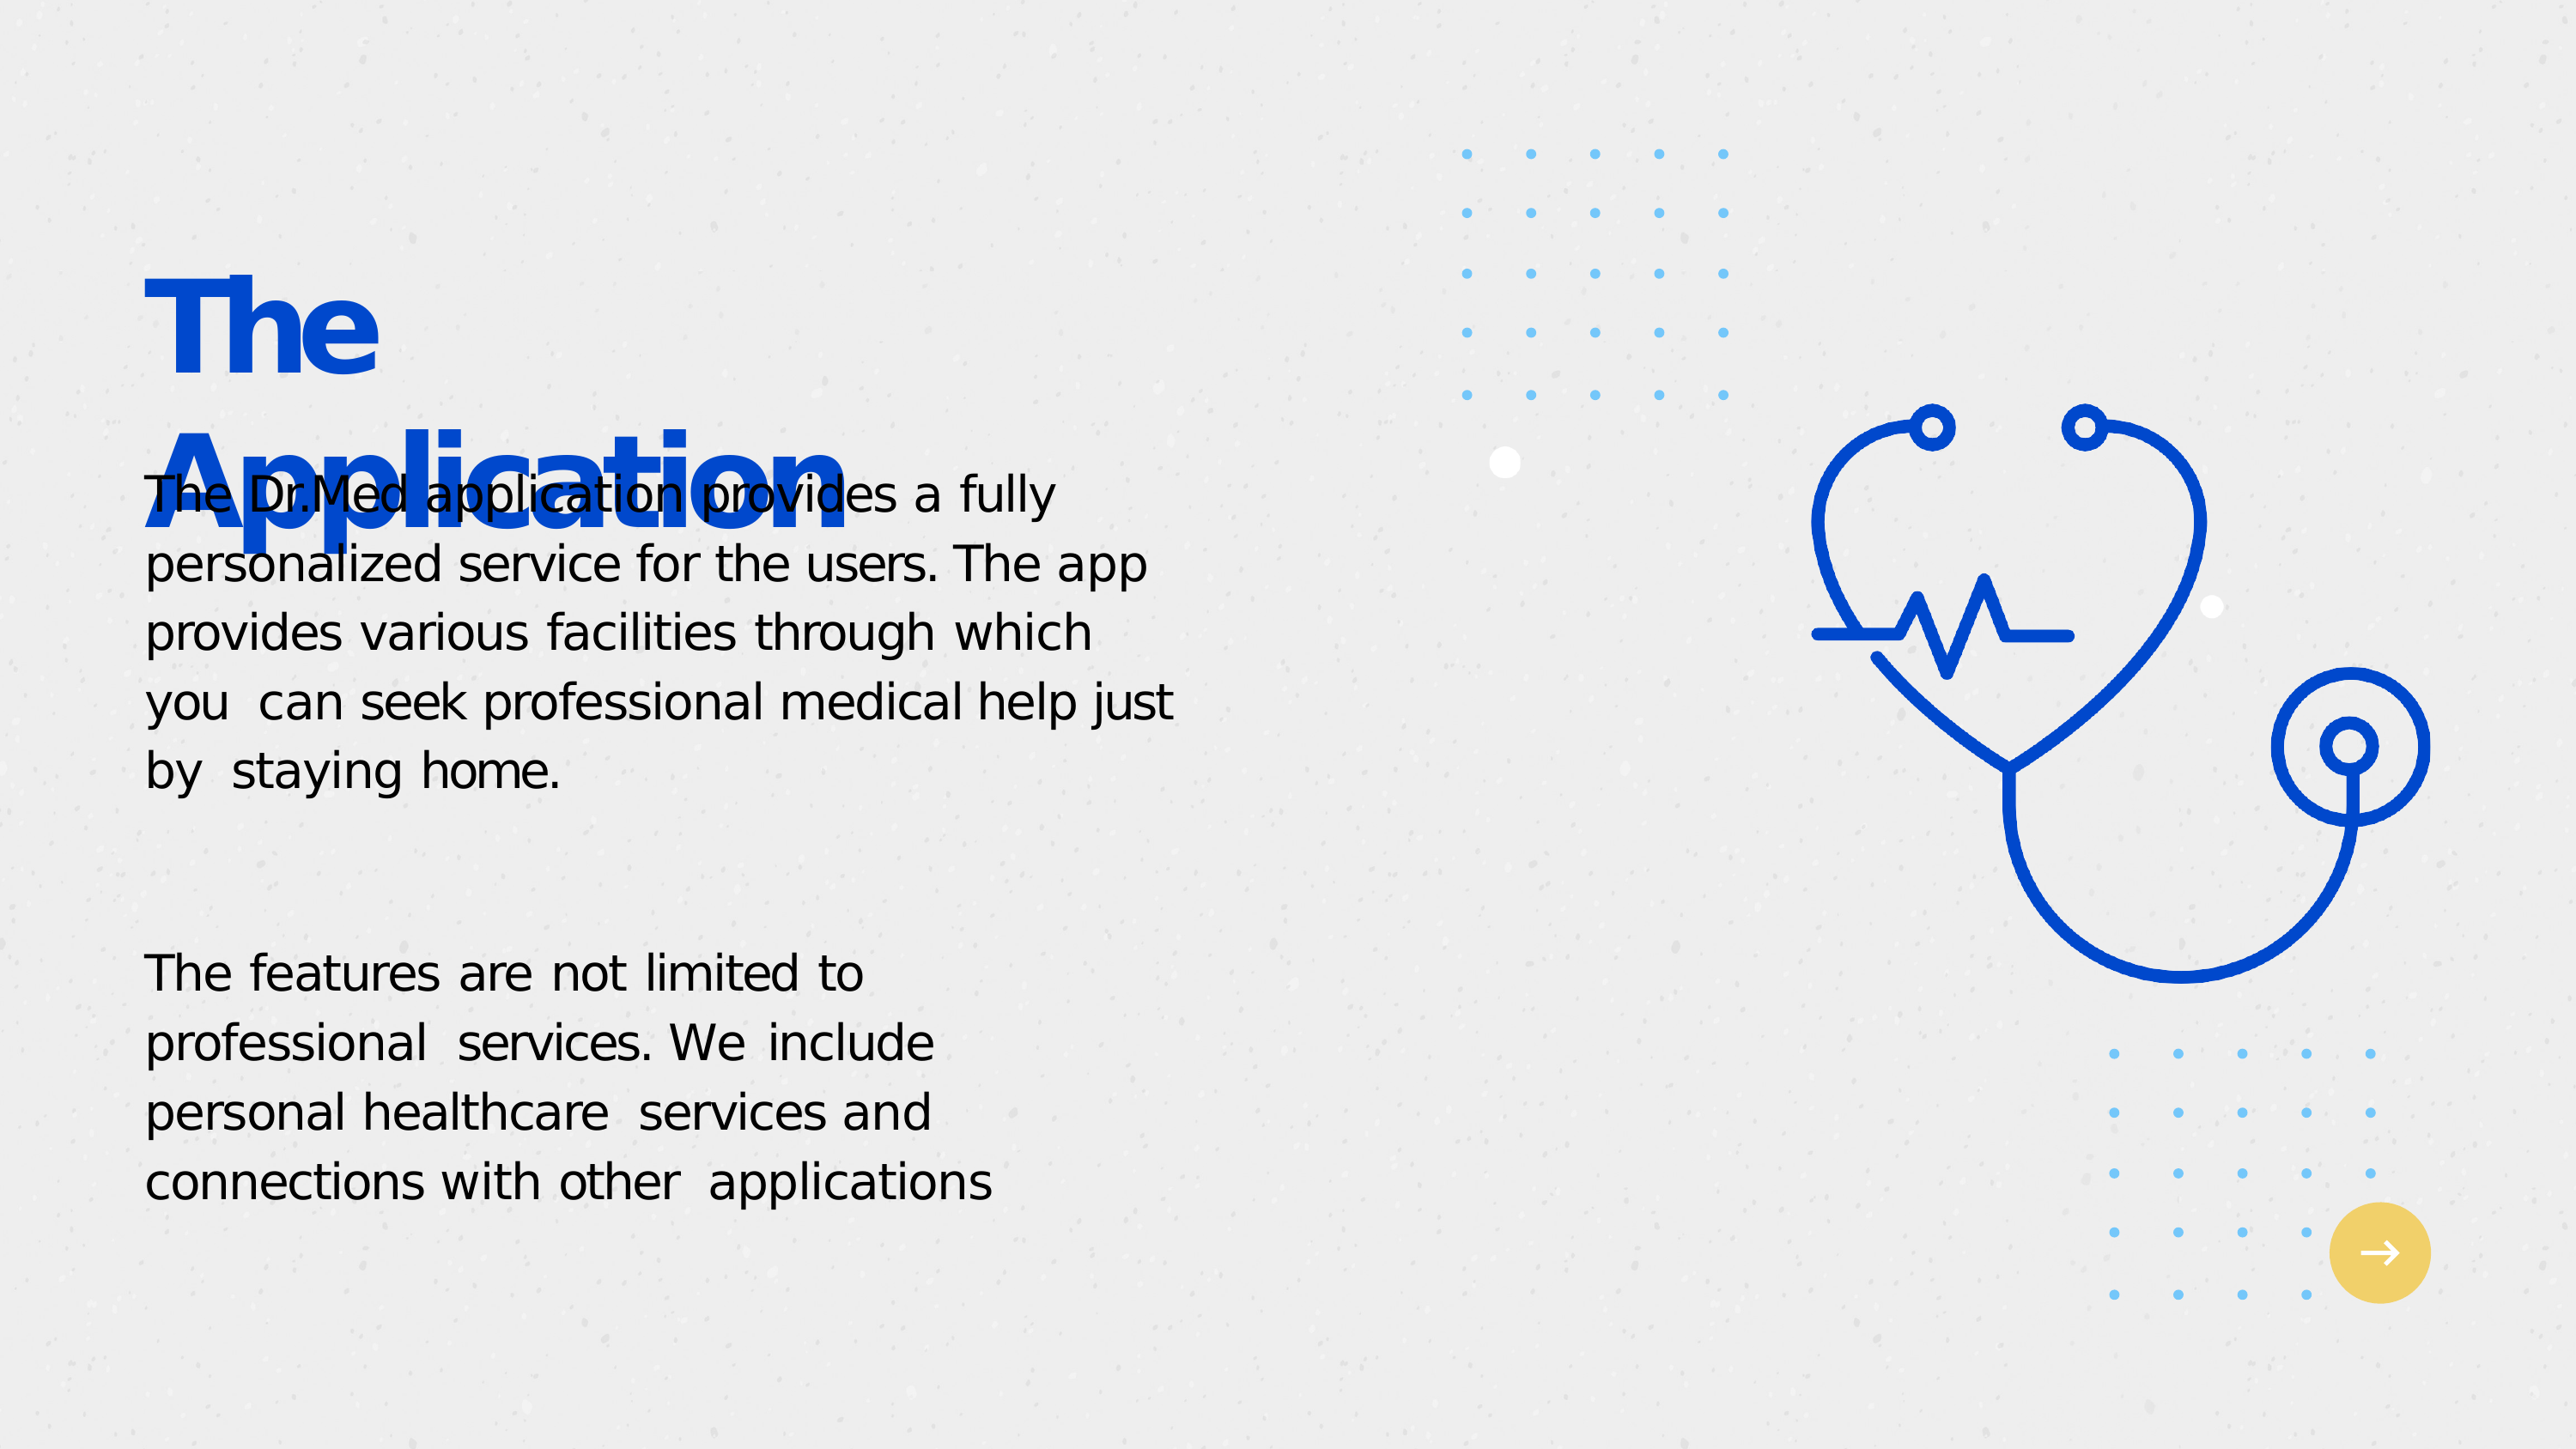

# The Application

The Dr.Med application provides a fully  personalized service for the users. The app  provides various facilities through which you  can seek professional medical help just by  staying home.

The features are not limited to professional  services. We include personal healthcare  services and connections with other  applications